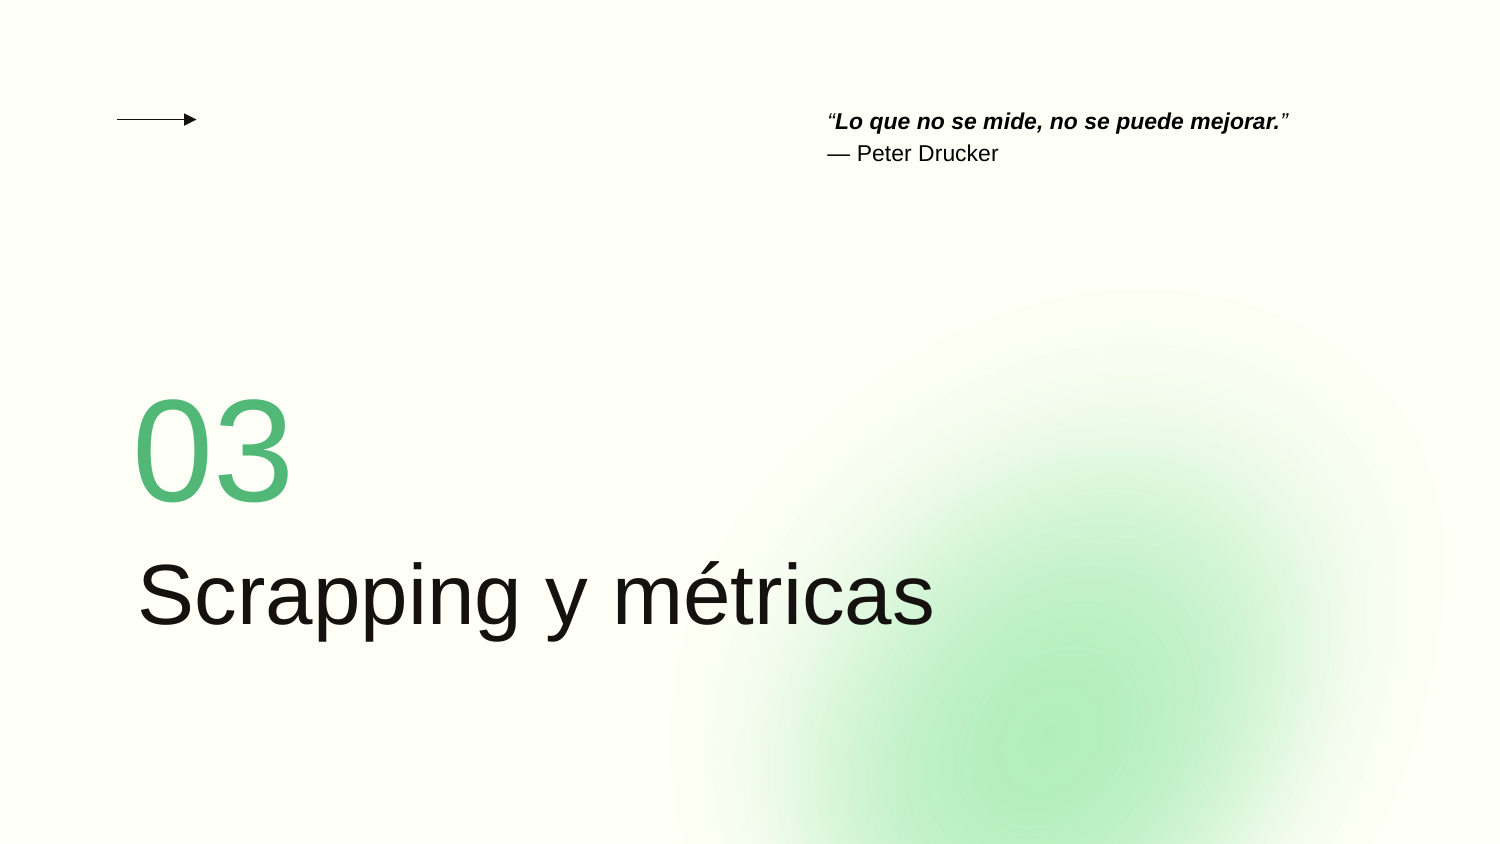

“Lo que no se mide, no se puede mejorar.” — Peter Drucker

03

# Scrapping y métricas